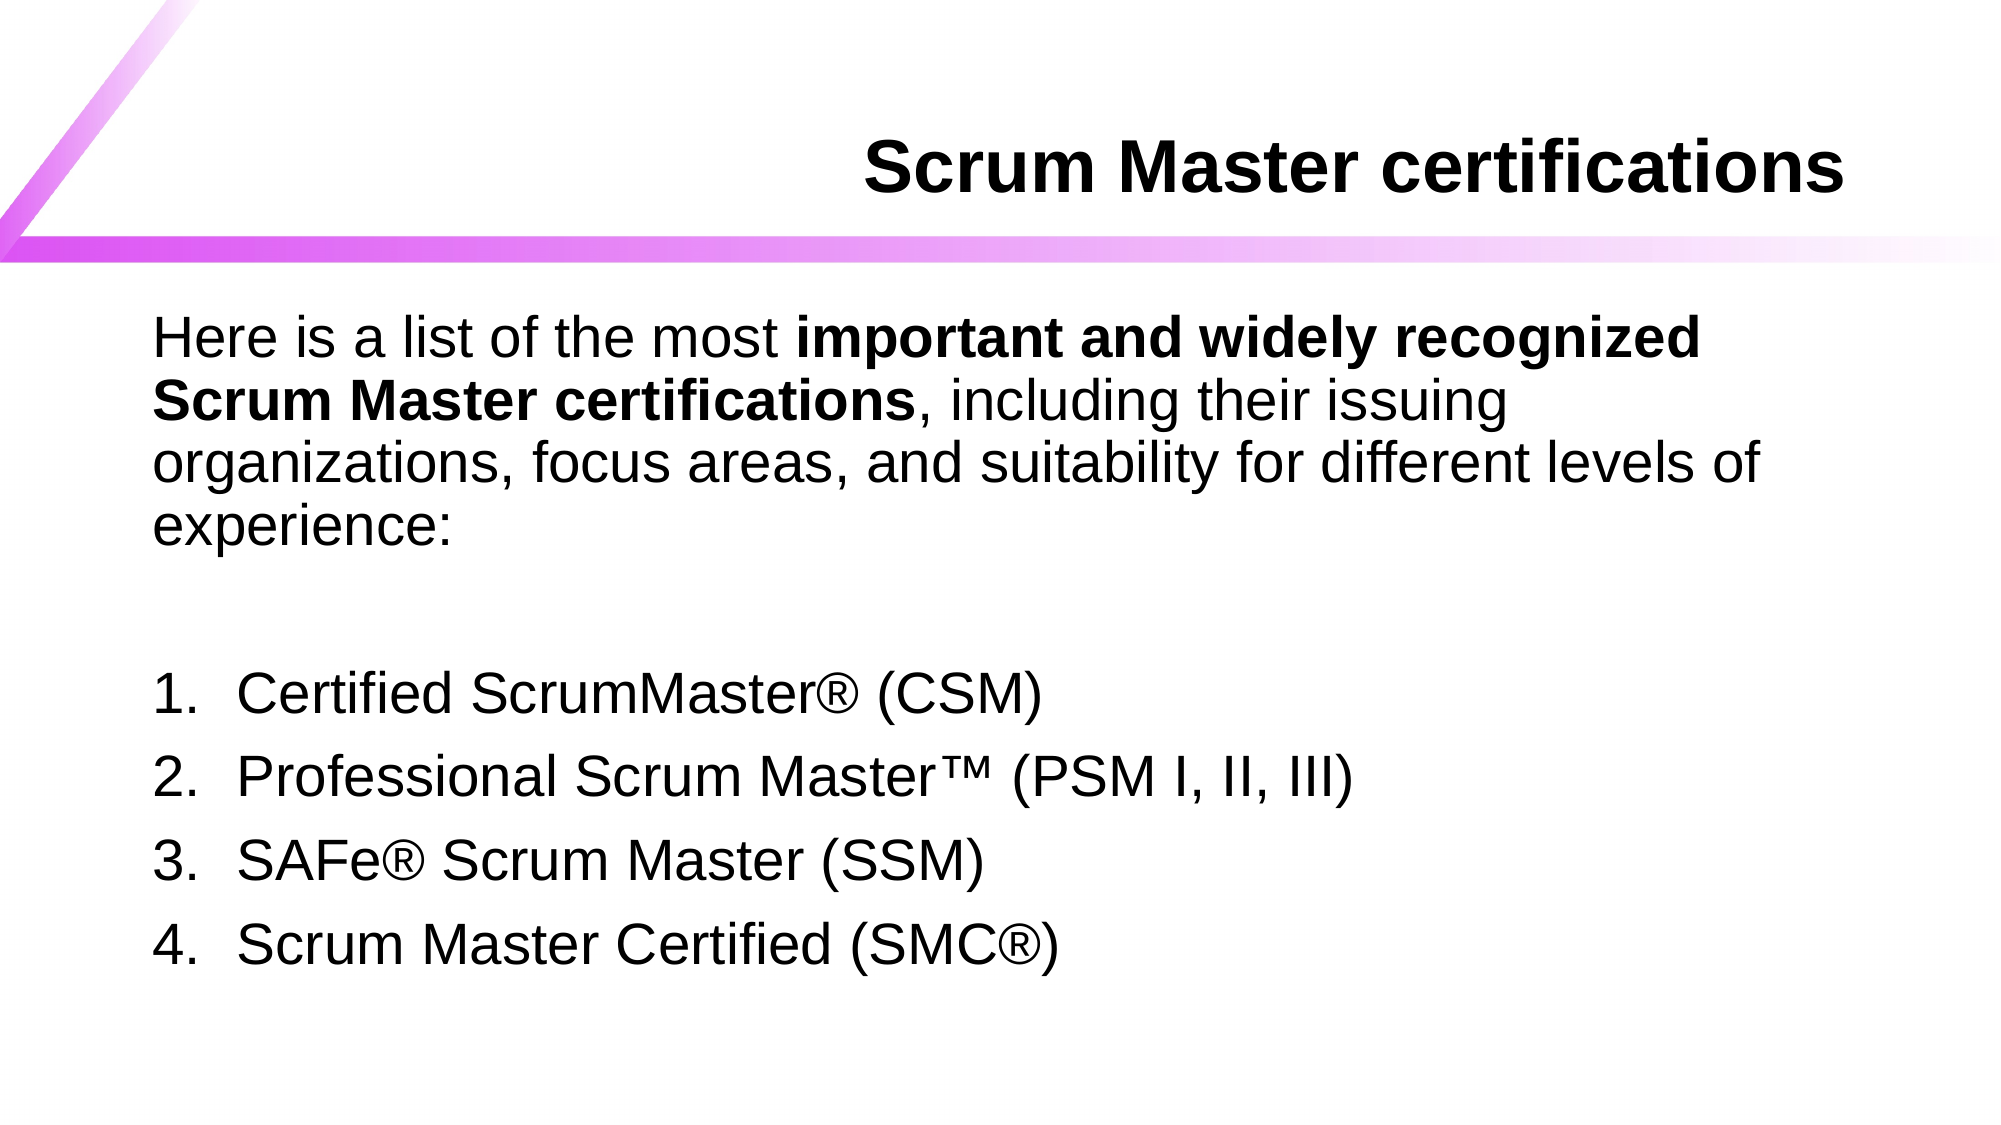

# Scrum Master certifications
Here is a list of the most important and widely recognized Scrum Master certifications, including their issuing organizations, focus areas, and suitability for different levels of experience:

Certified ScrumMaster® (CSM)
Professional Scrum Master™ (PSM I, II, III)
SAFe® Scrum Master (SSM)
Scrum Master Certified (SMC®)